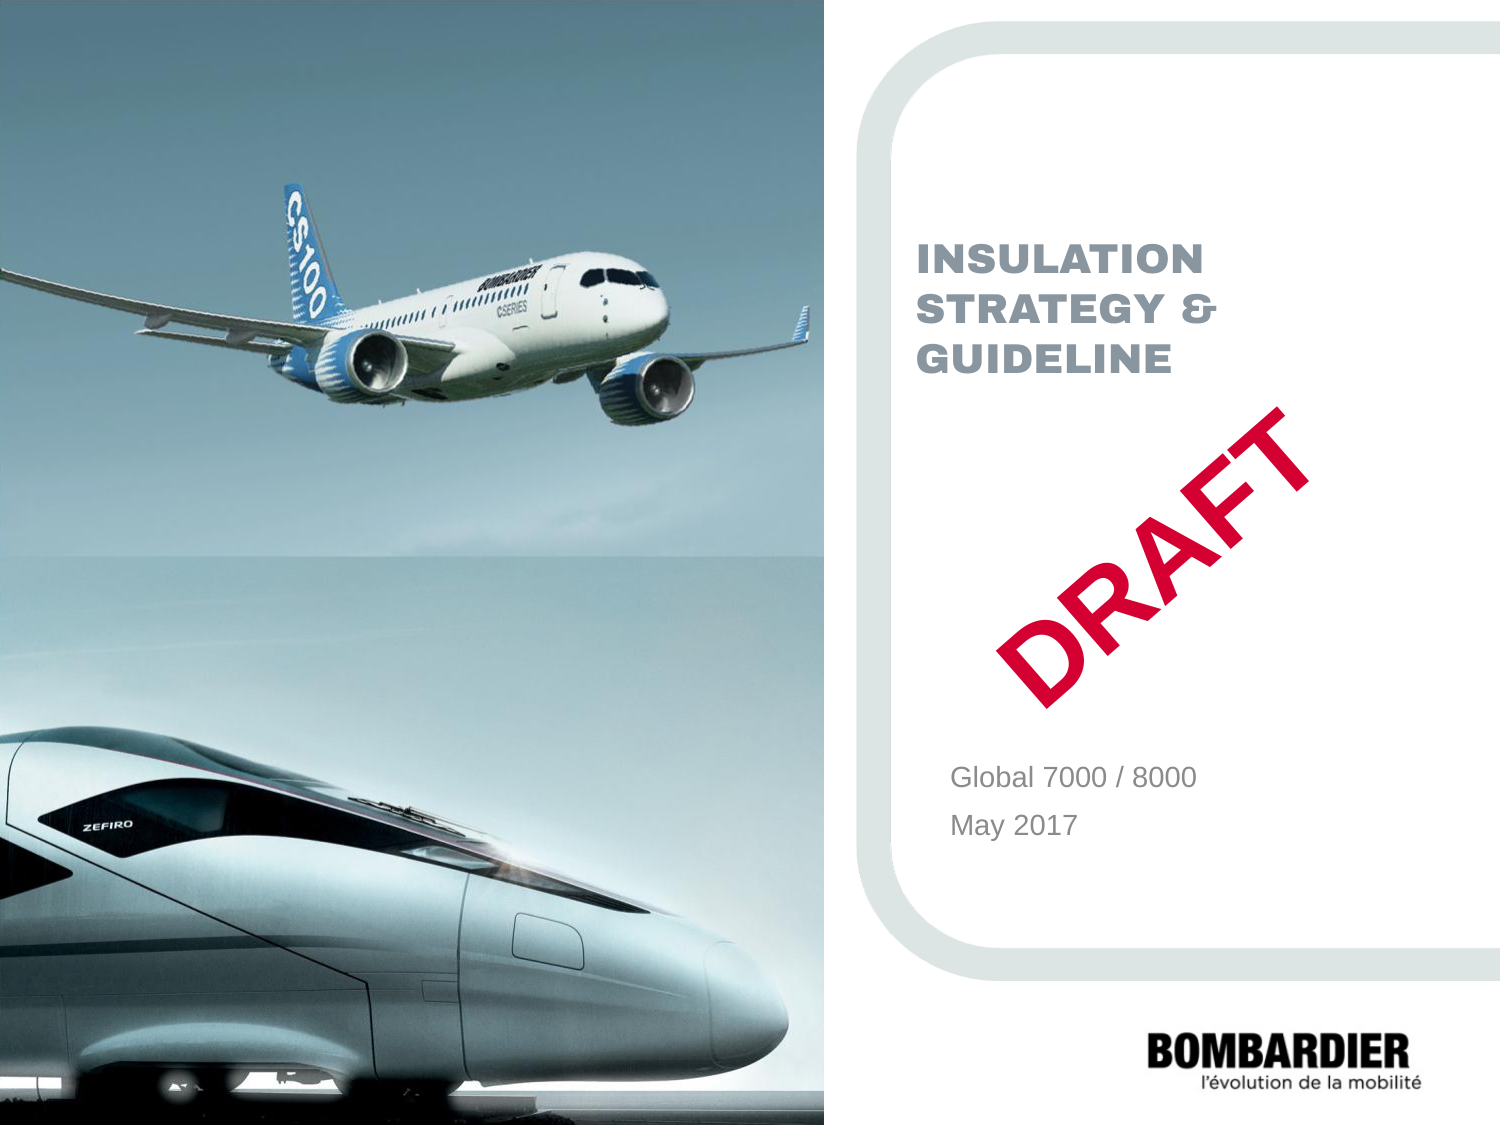

# INSULATION STRATEGY & GUIDELINE
DRAFT
Global 7000 / 8000
May 2017